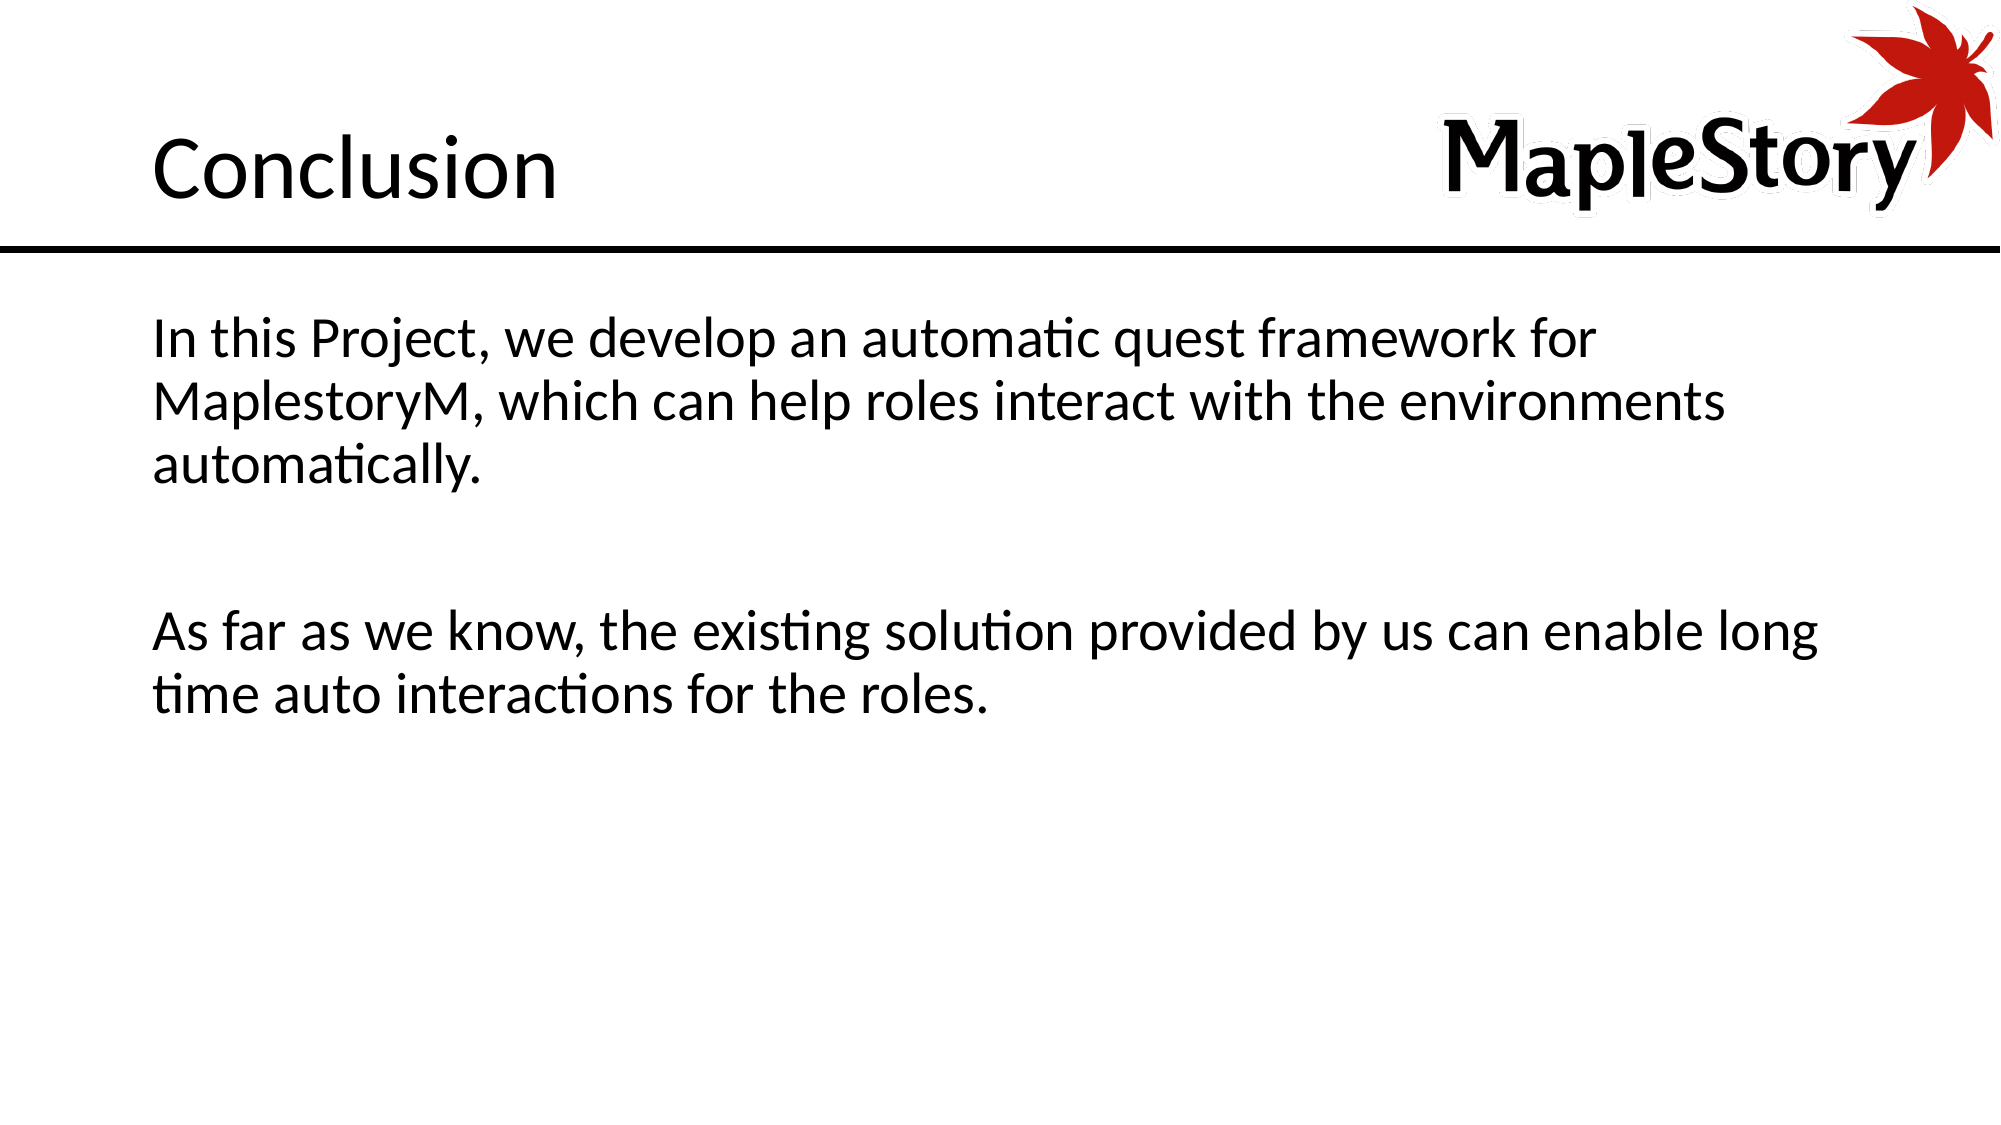

# Conclusion
In this Project, we develop an automatic quest framework for MaplestoryM, which can help roles interact with the environments automatically.

As far as we know, the existing solution provided by us can enable long time auto interactions for the roles.